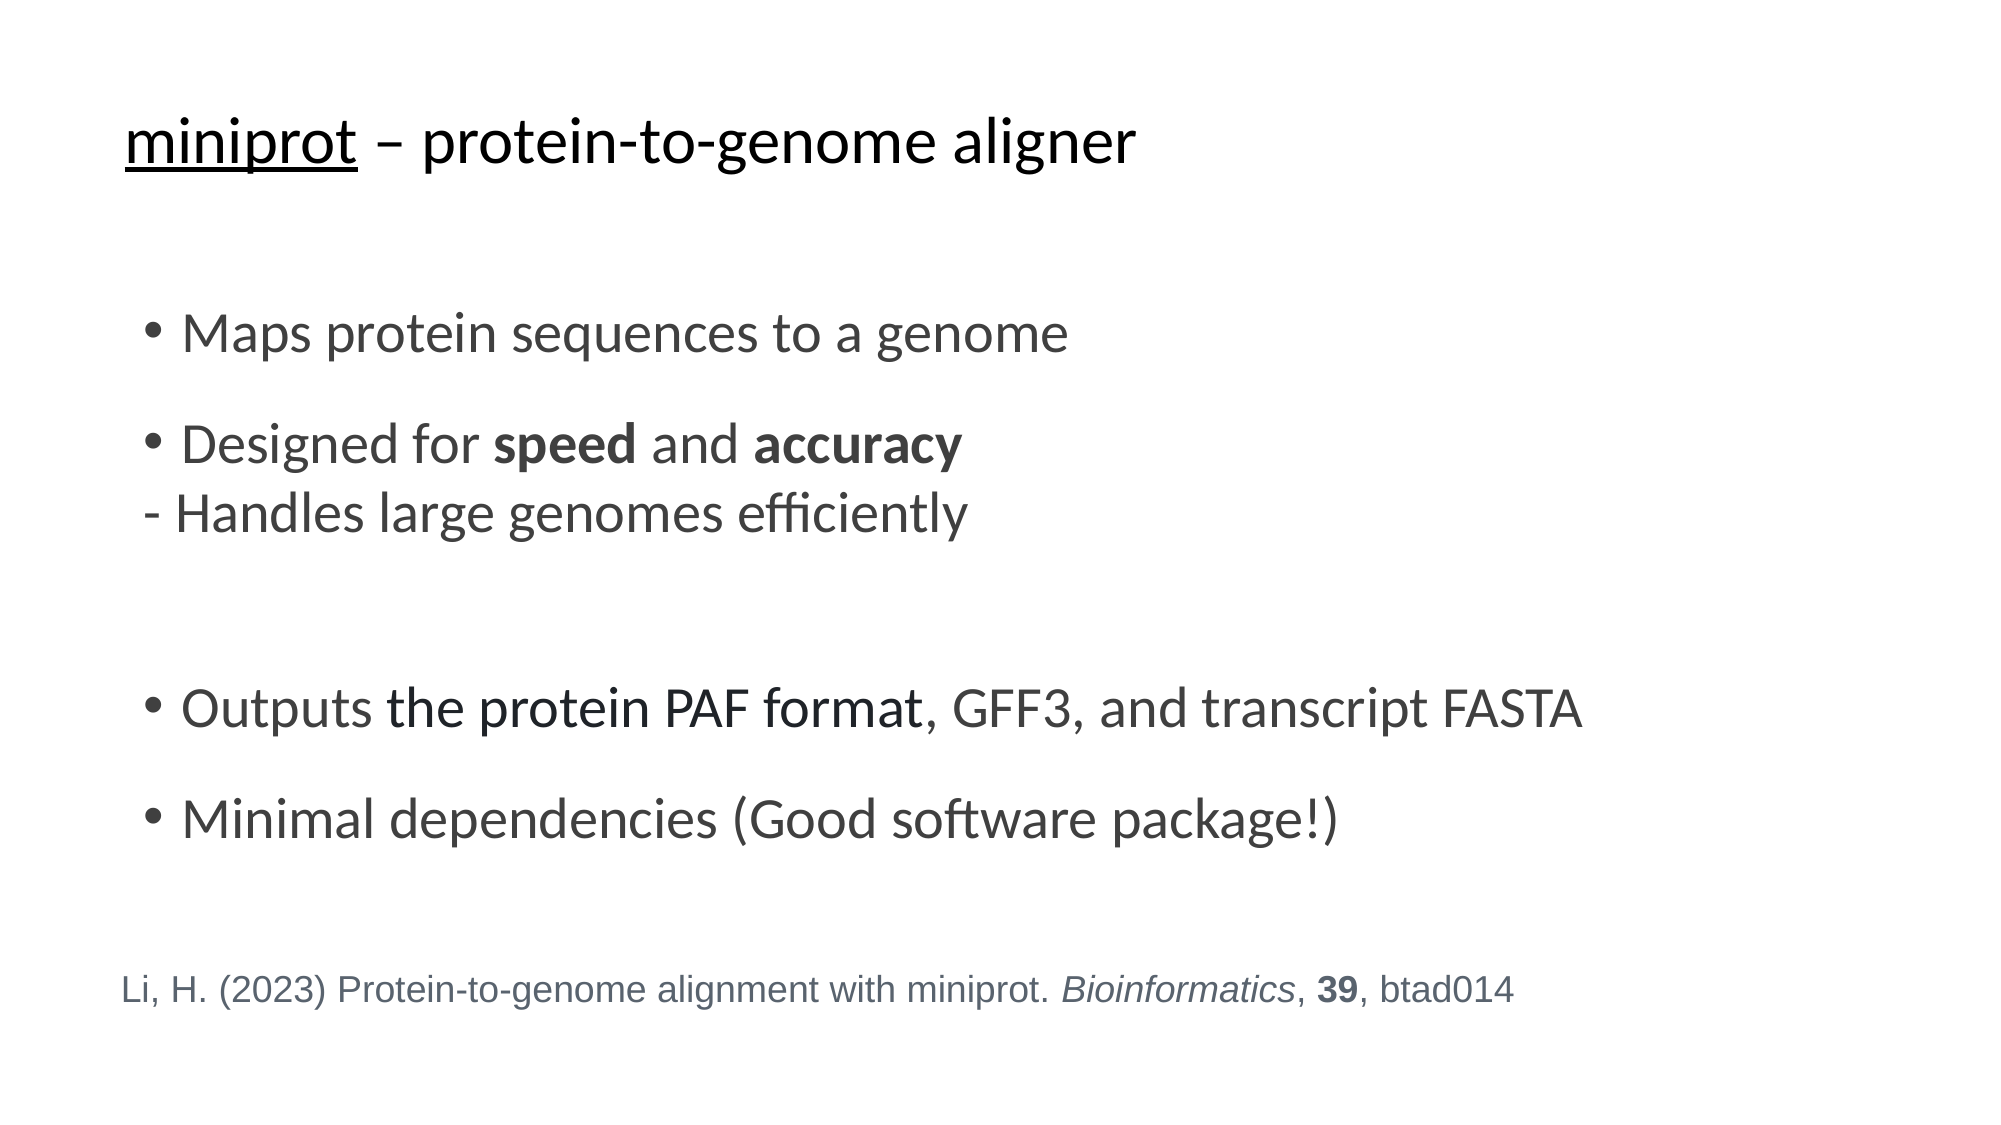

# miniprot – protein-to-genome aligner
Maps protein sequences to a genome
Designed for speed and accuracy
- Handles large genomes efficiently

Outputs the protein PAF format, GFF3, and transcript FASTA
Minimal dependencies (Good software package!)
Li, H. (2023) Protein-to-genome alignment with miniprot. Bioinformatics, 39, btad014